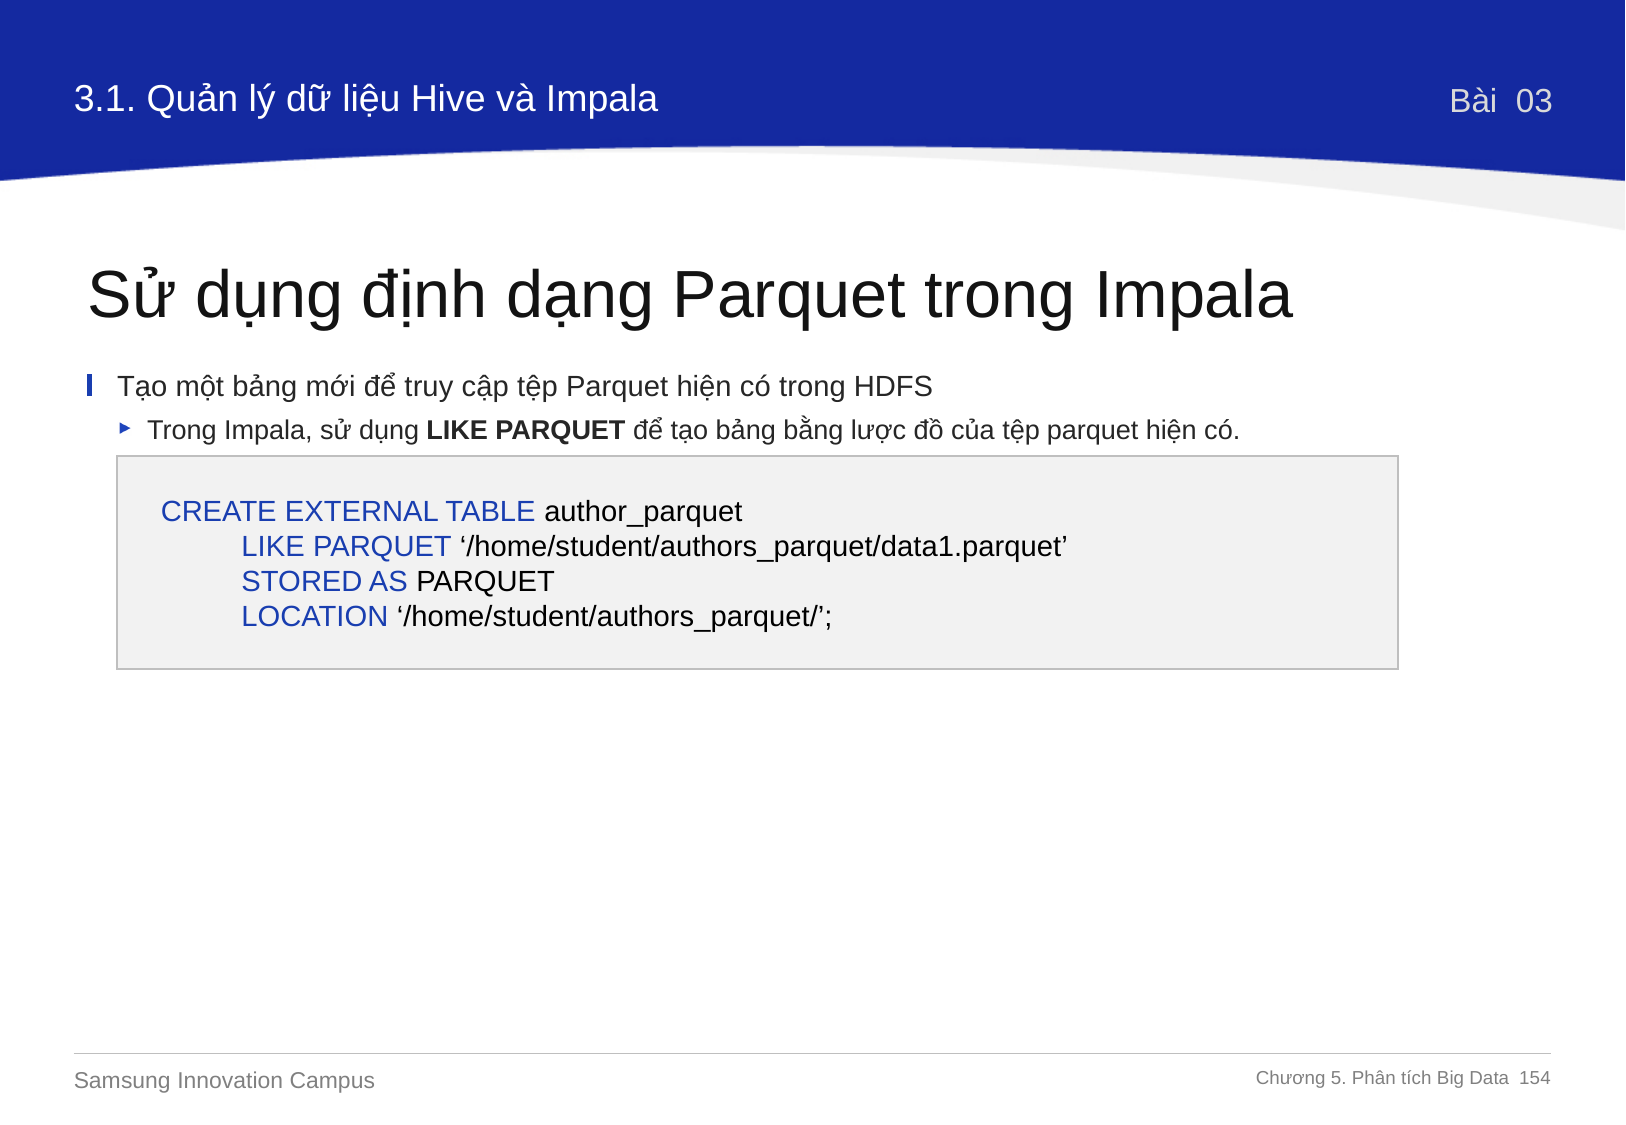

3.1. Quản lý dữ liệu Hive và Impala
Bài  03
Sử dụng định dạng Parquet trong Impala
Tạo một bảng mới để truy cập tệp Parquet hiện có trong HDFS
Trong Impala, sử dụng LIKE PARQUET để tạo bảng bằng lược đồ của tệp parquet hiện có.
CREATE EXTERNAL TABLE author_parquet
	  LIKE PARQUET ‘/home/student/authors_parquet/data1.parquet’
	  STORED AS PARQUET
	  LOCATION ‘/home/student/authors_parquet/’;